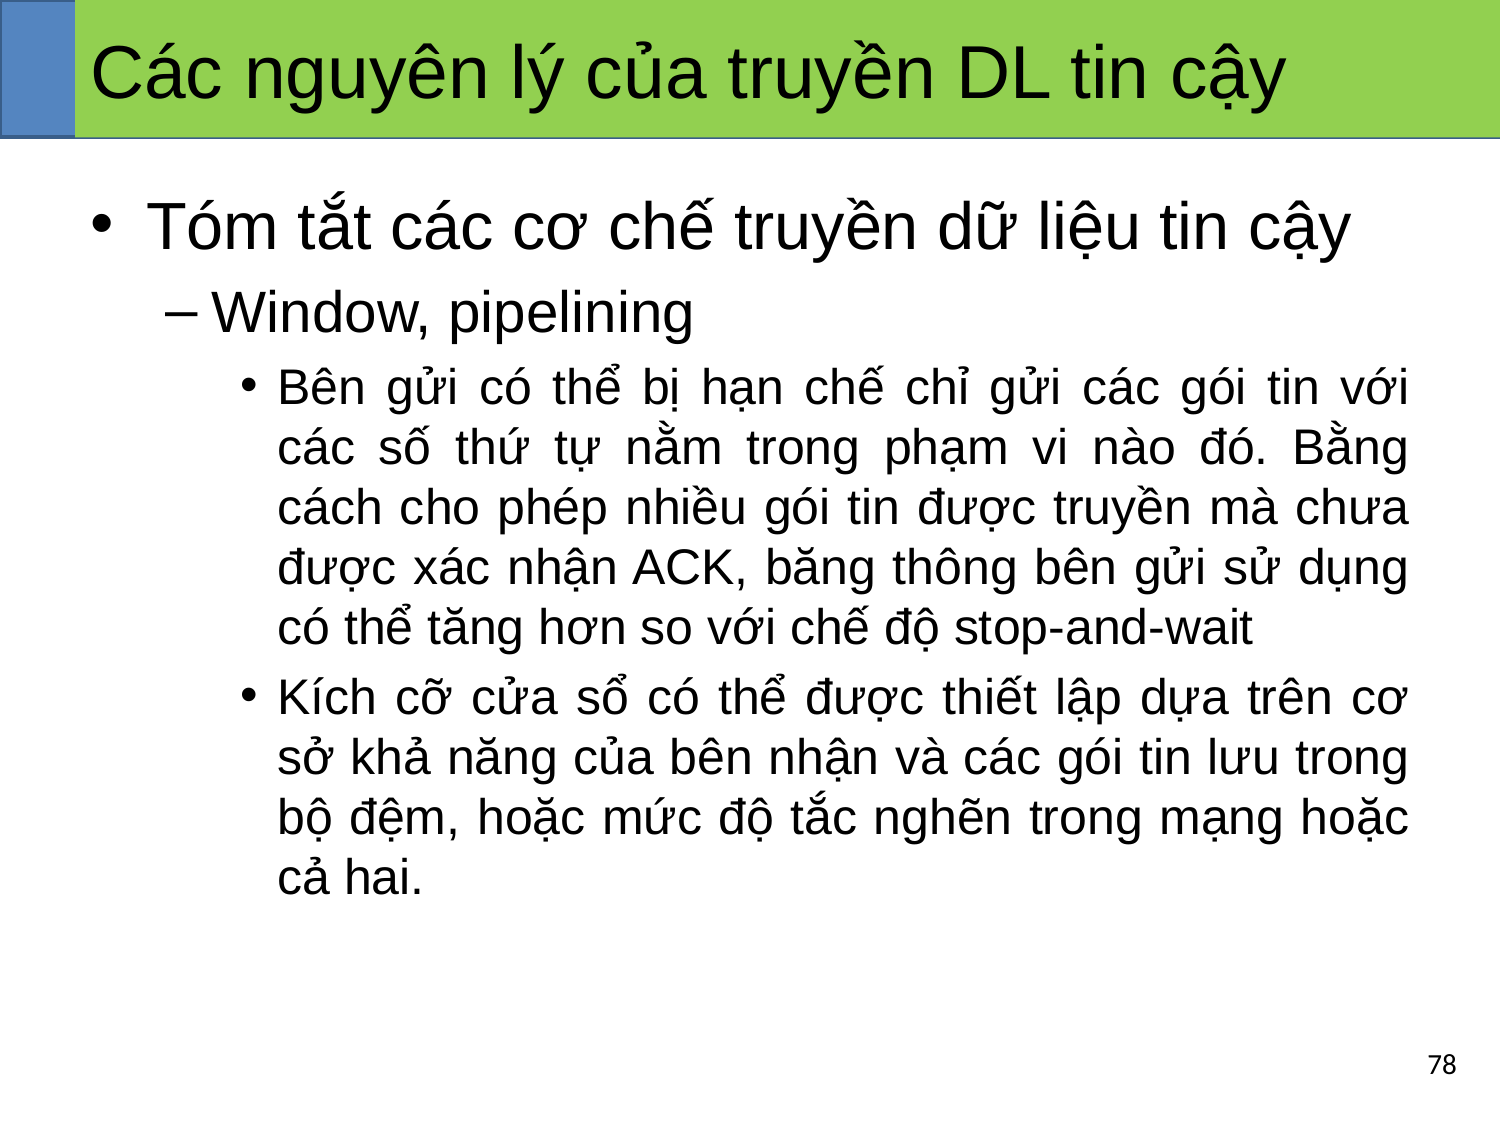

# Các nguyên lý của truyền DL tin cậy
Tóm tắt các cơ chế truyền dữ liệu tin cậy
Window, pipelining
Bên gửi có thể bị hạn chế chỉ gửi các gói tin với các số thứ tự nằm trong phạm vi nào đó. Bằng cách cho phép nhiều gói tin được truyền mà chưa được xác nhận ACK, băng thông bên gửi sử dụng có thể tăng hơn so với chế độ stop-and-wait
Kích cỡ cửa sổ có thể được thiết lập dựa trên cơ sở khả năng của bên nhận và các gói tin lưu trong bộ đệm, hoặc mức độ tắc nghẽn trong mạng hoặc cả hai.
78